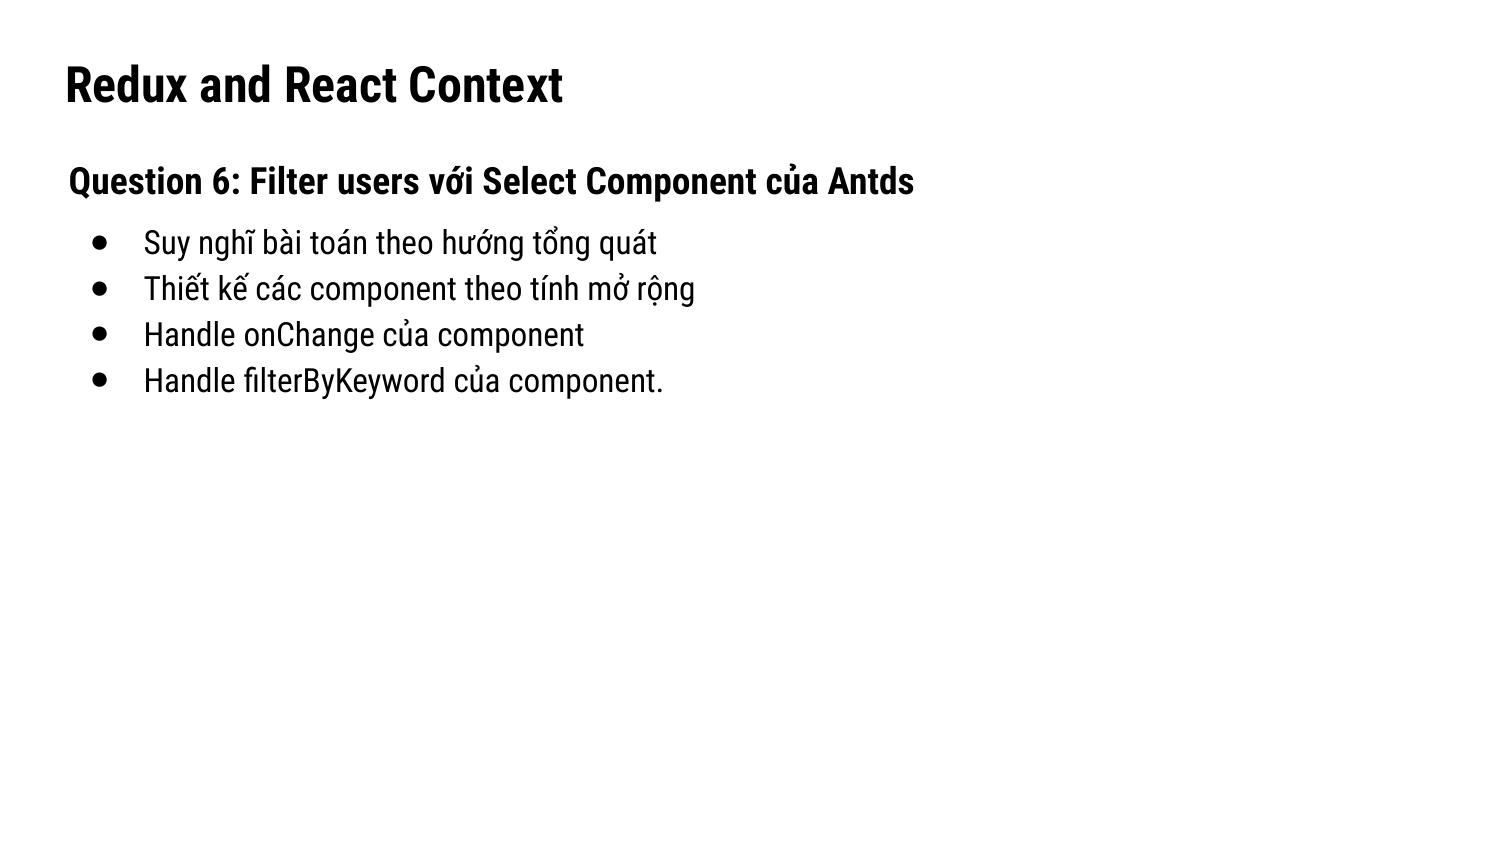

# Redux and React Context
Question 6: Filter users với Select Component của Antds
Suy nghĩ bài toán theo hướng tổng quát
Thiết kế các component theo tính mở rộng
Handle onChange của component
Handle filterByKeyword của component.